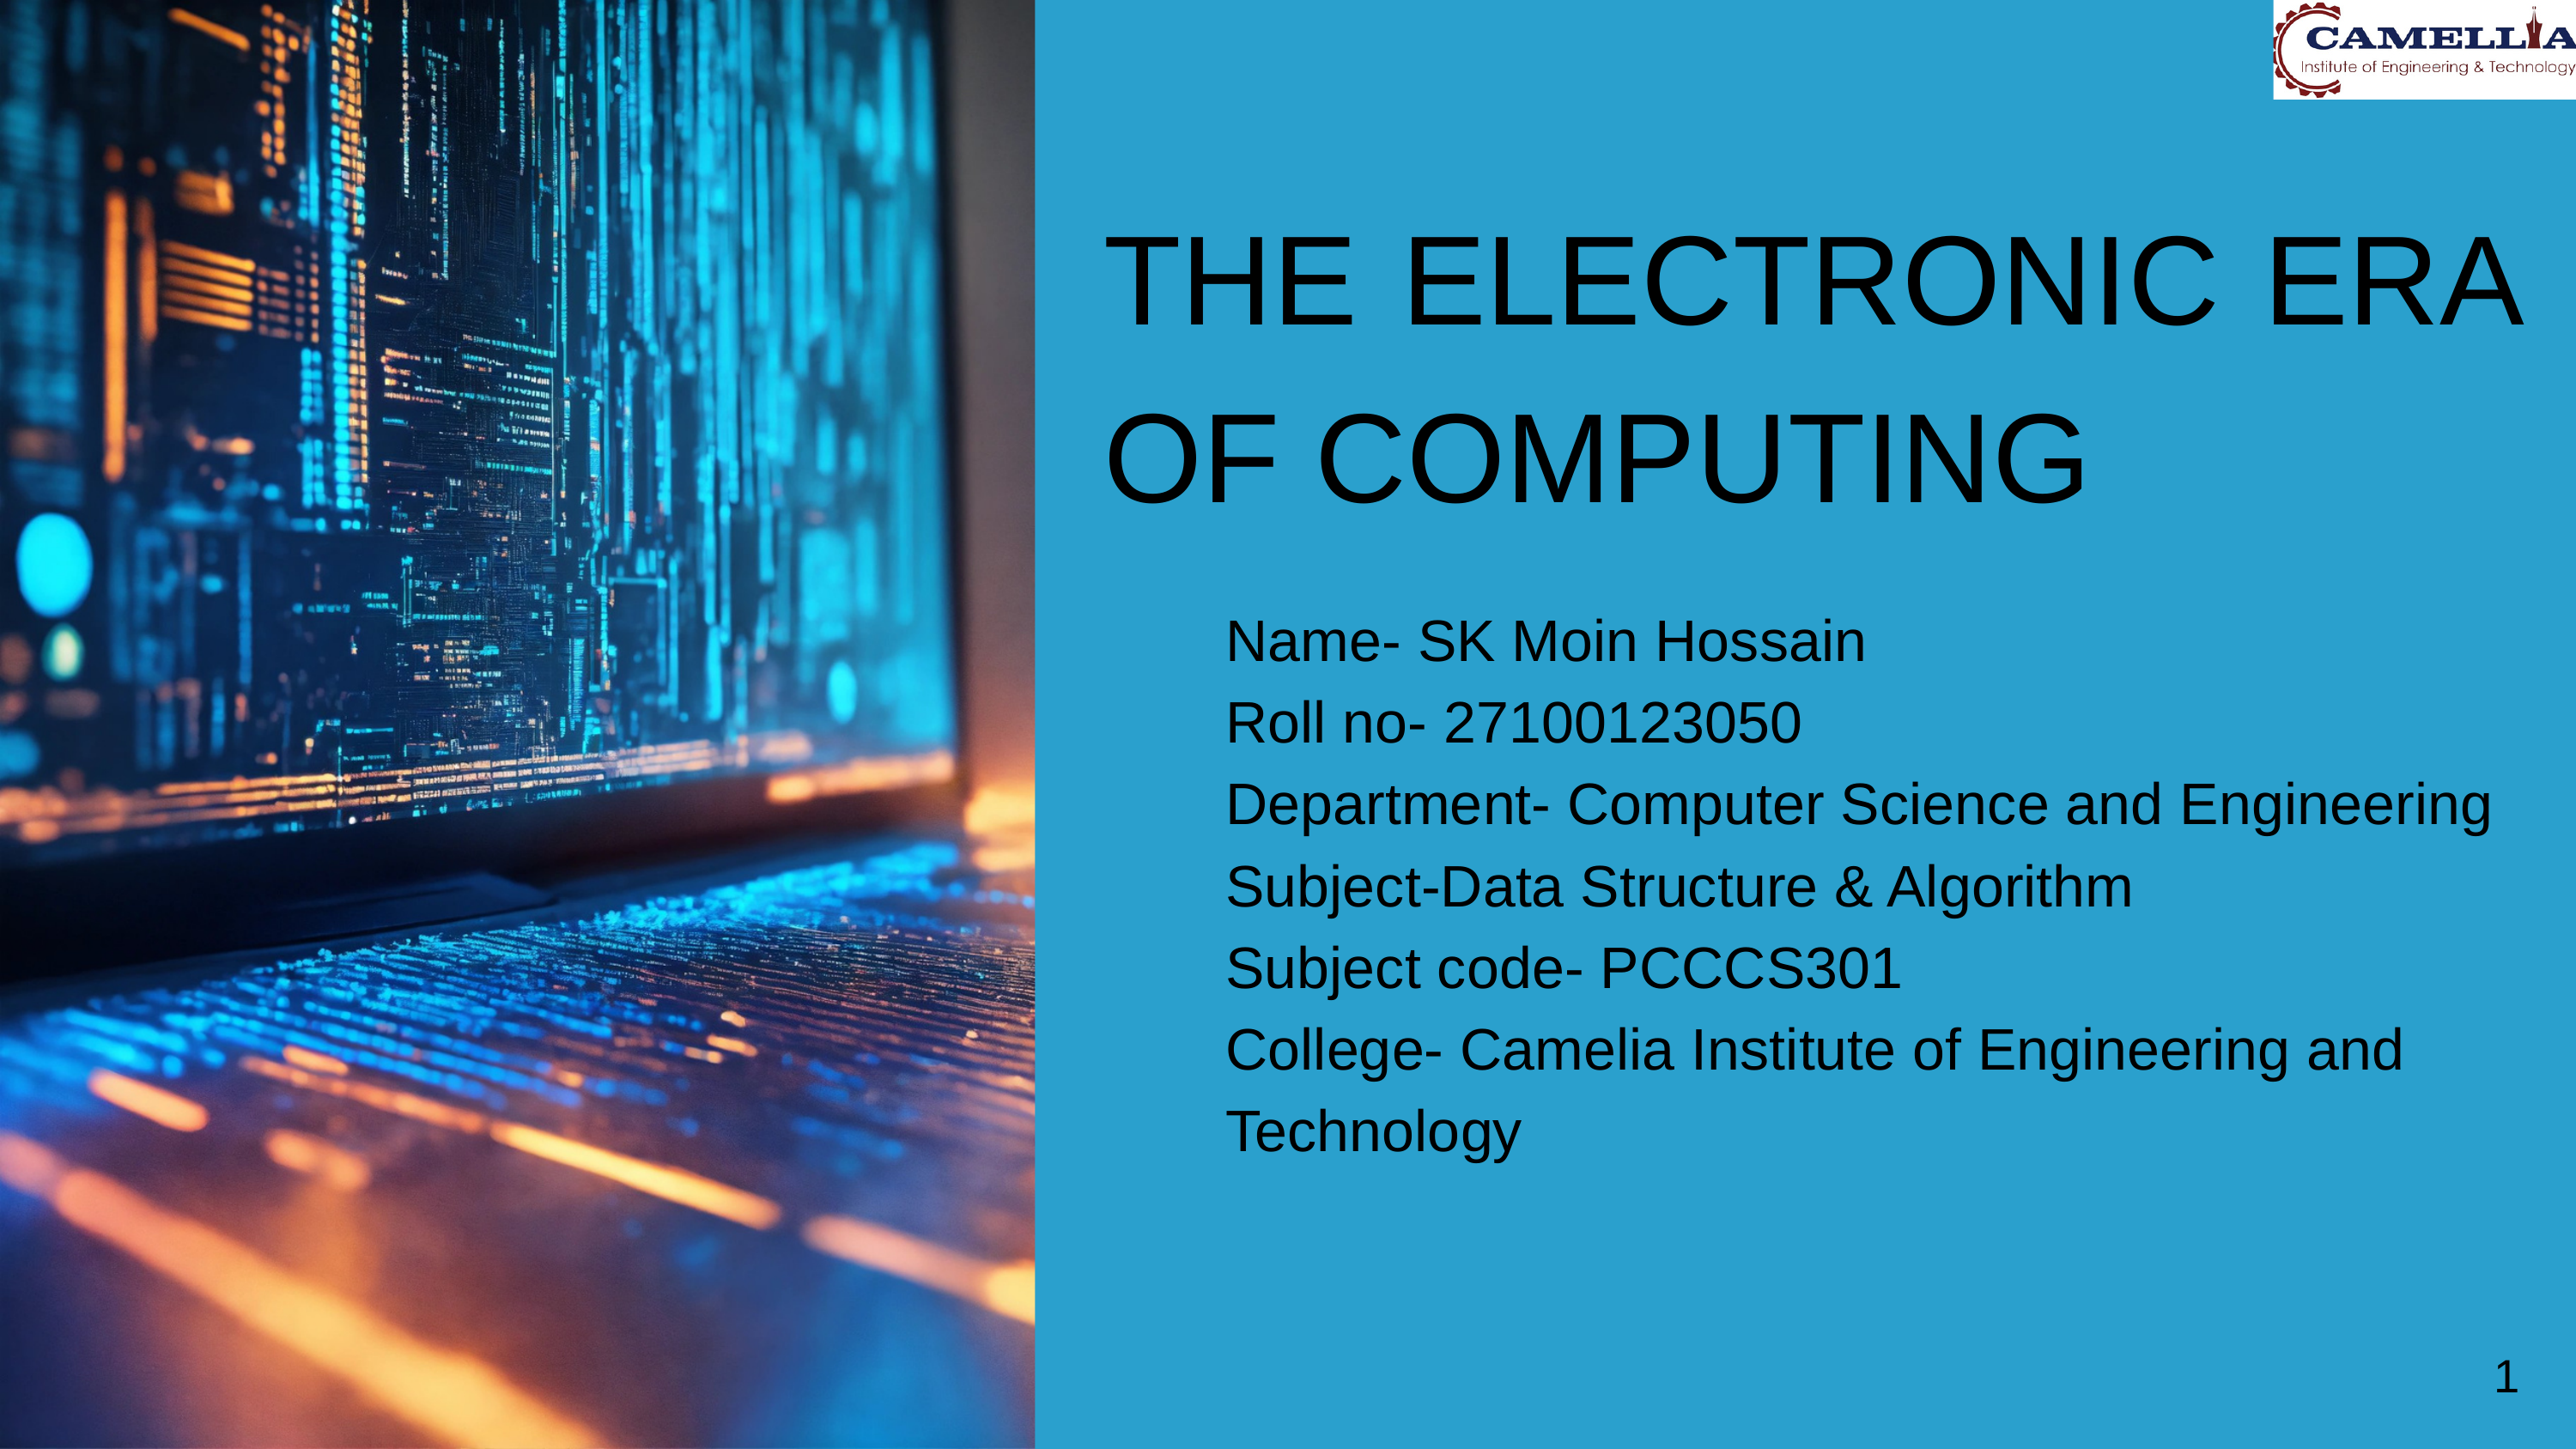

THE ELECTRONIC ERA
OF COMPUTING
Name- SK Moin Hossain
Roll no- 27100123050
Department- Computer Science and Engineering
Subject-Data Structure & Algorithm
Subject code- PCCCS301
College- Camelia Institute of Engineering and Technology

1